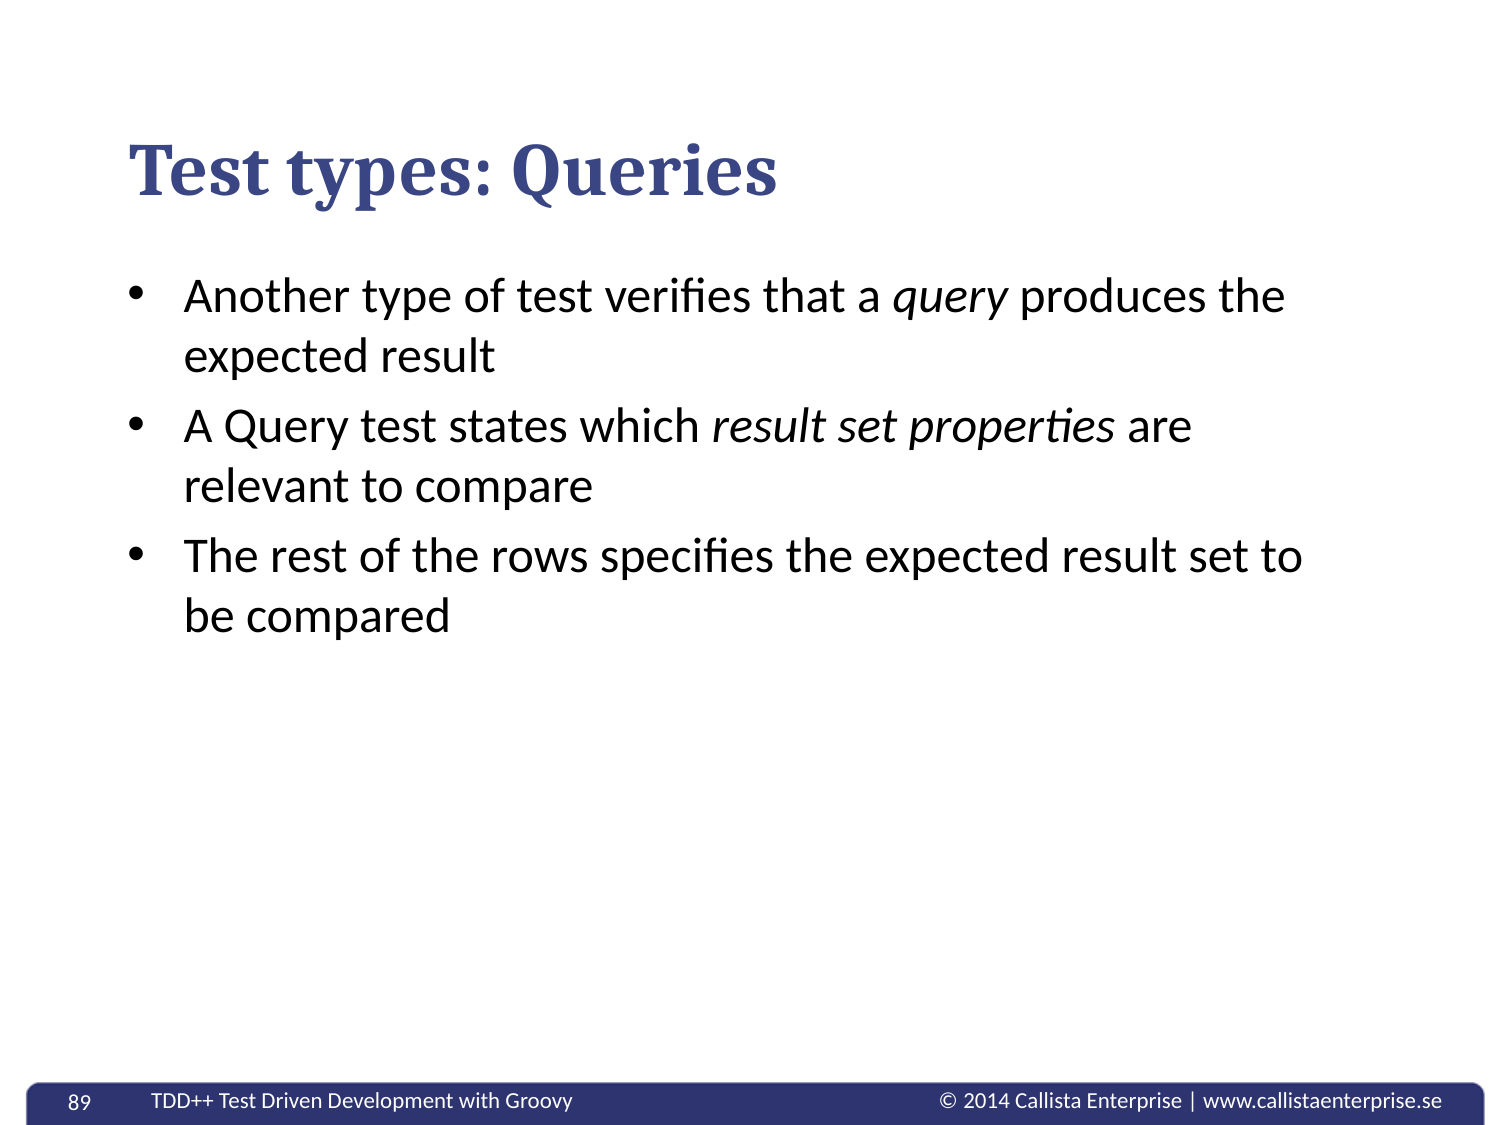

# Test types: Queries
Another type of test verifies that a query produces the expected result
A Query test states which result set properties are relevant to compare
The rest of the rows specifies the expected result set to be compared